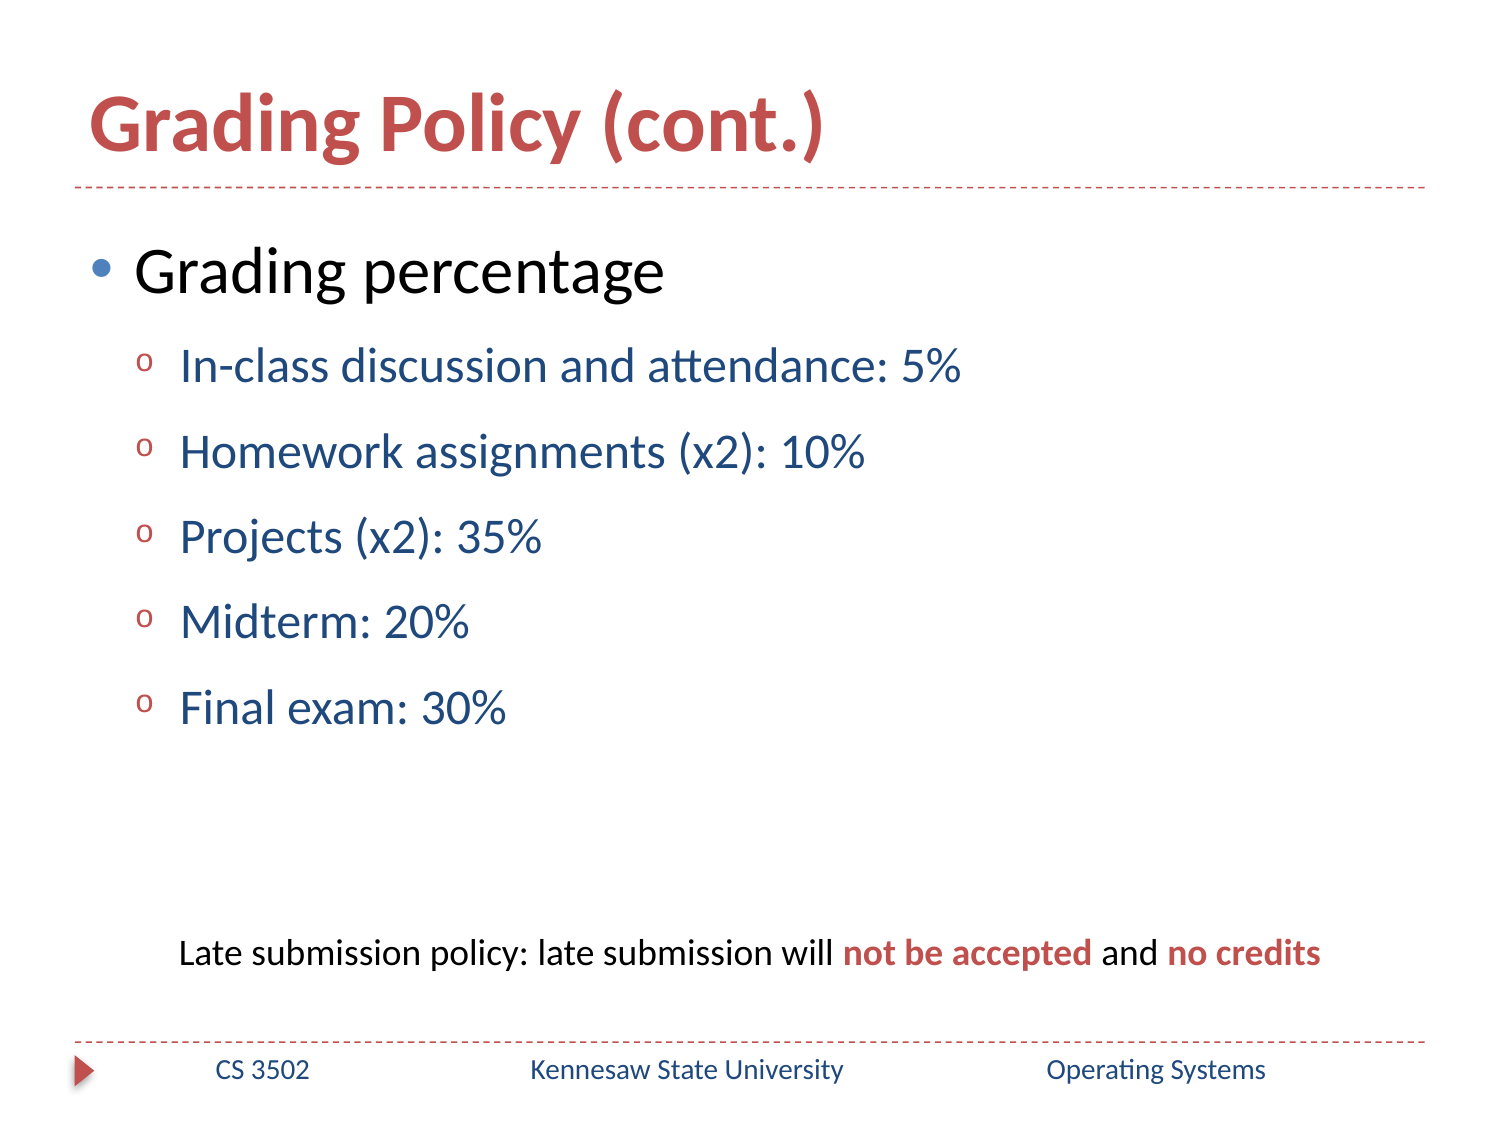

# Grading Policy (cont.)
Grading percentage
In-class discussion and attendance: 5%
Homework assignments (x2): 10%
Projects (x2): 35%
Midterm: 20%
Final exam: 30%
Late submission policy: late submission will not be accepted and no credits
CS 3502
Kennesaw State University
Operating Systems